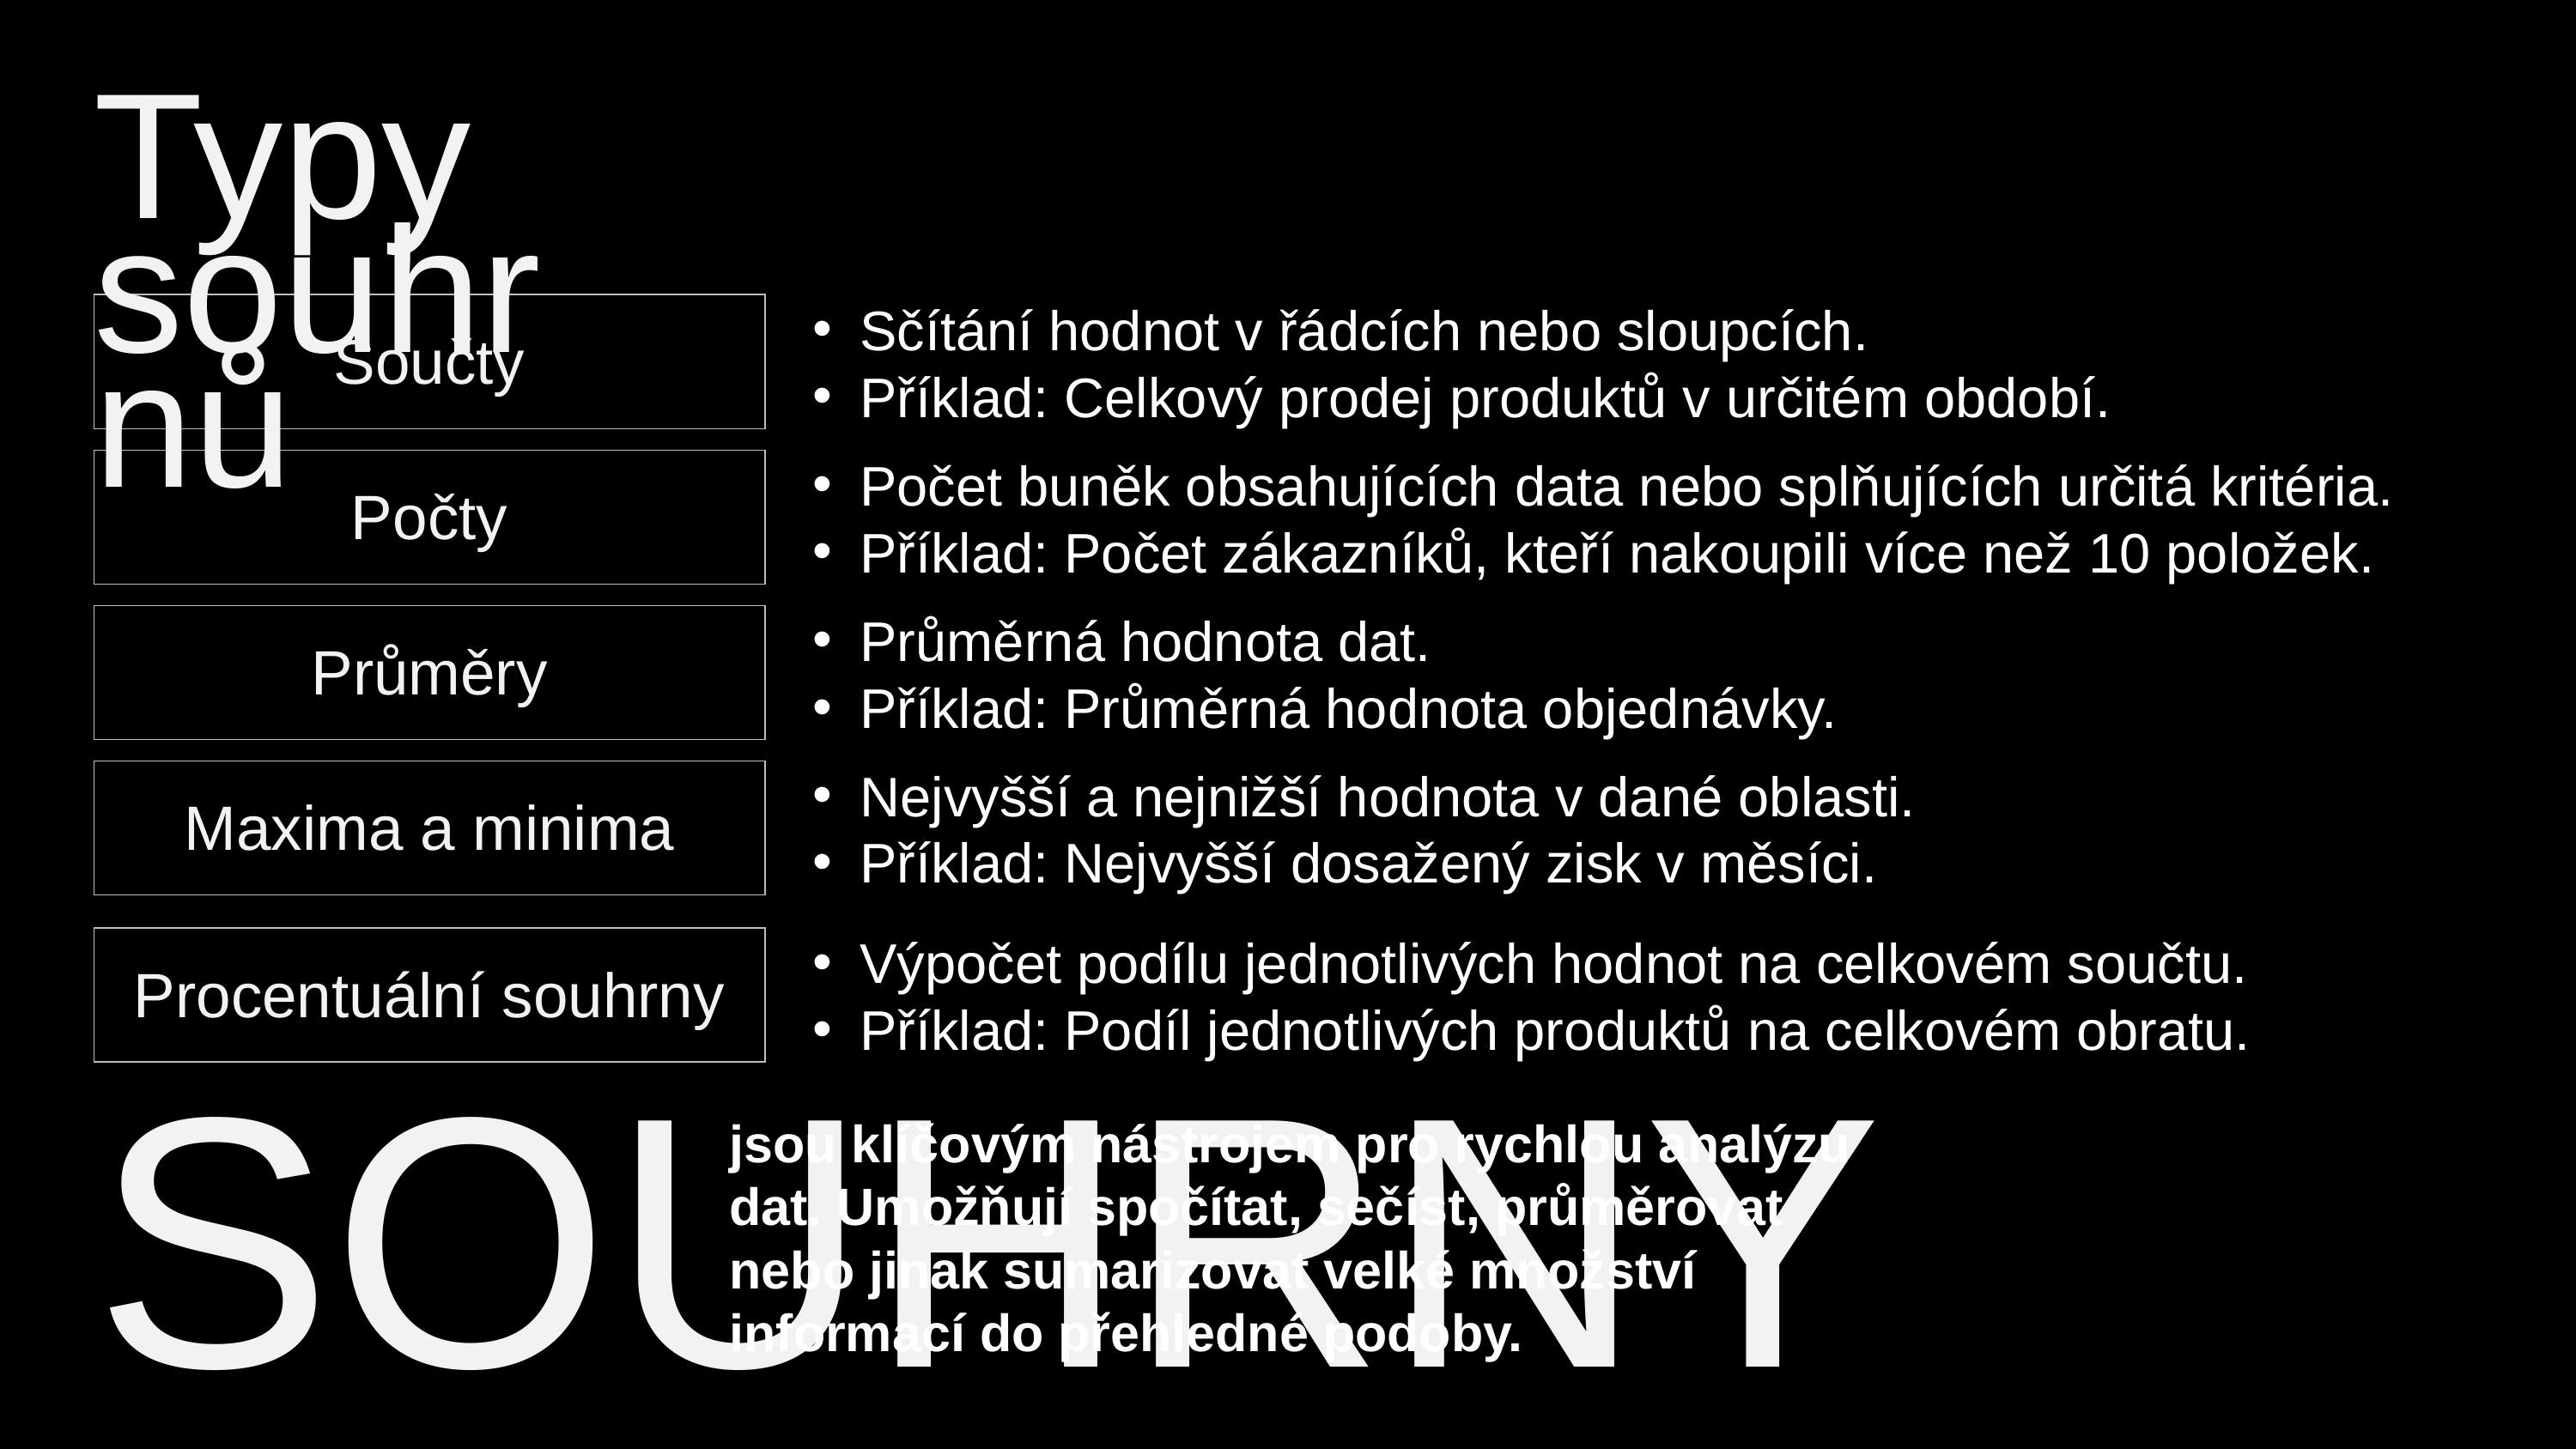

Typy souhrnů

Součty
Sčítání hodnot v řádcích nebo sloupcích.
Příklad: Celkový prodej produktů v určitém období.

Počty
Počet buněk obsahujících data nebo splňujících určitá kritéria.
Příklad: Počet zákazníků, kteří nakoupili více než 10 položek.

Průměry
Průměrná hodnota dat.
Příklad: Průměrná hodnota objednávky.
Nejvyšší a nejnižší hodnota v dané oblasti.
Příklad: Nejvyšší dosažený zisk v měsíci.

Maxima a minima
Výpočet podílu jednotlivých hodnot na celkovém součtu.
Příklad: Podíl jednotlivých produktů na celkovém obratu.

Procentuální souhrny
jsou klíčovým nástrojem pro rychlou analýzu dat. Umožňují spočítat, sečíst, průměrovat nebo jinak sumarizovat velké množství informací do přehledné podoby.
SOUHRNY